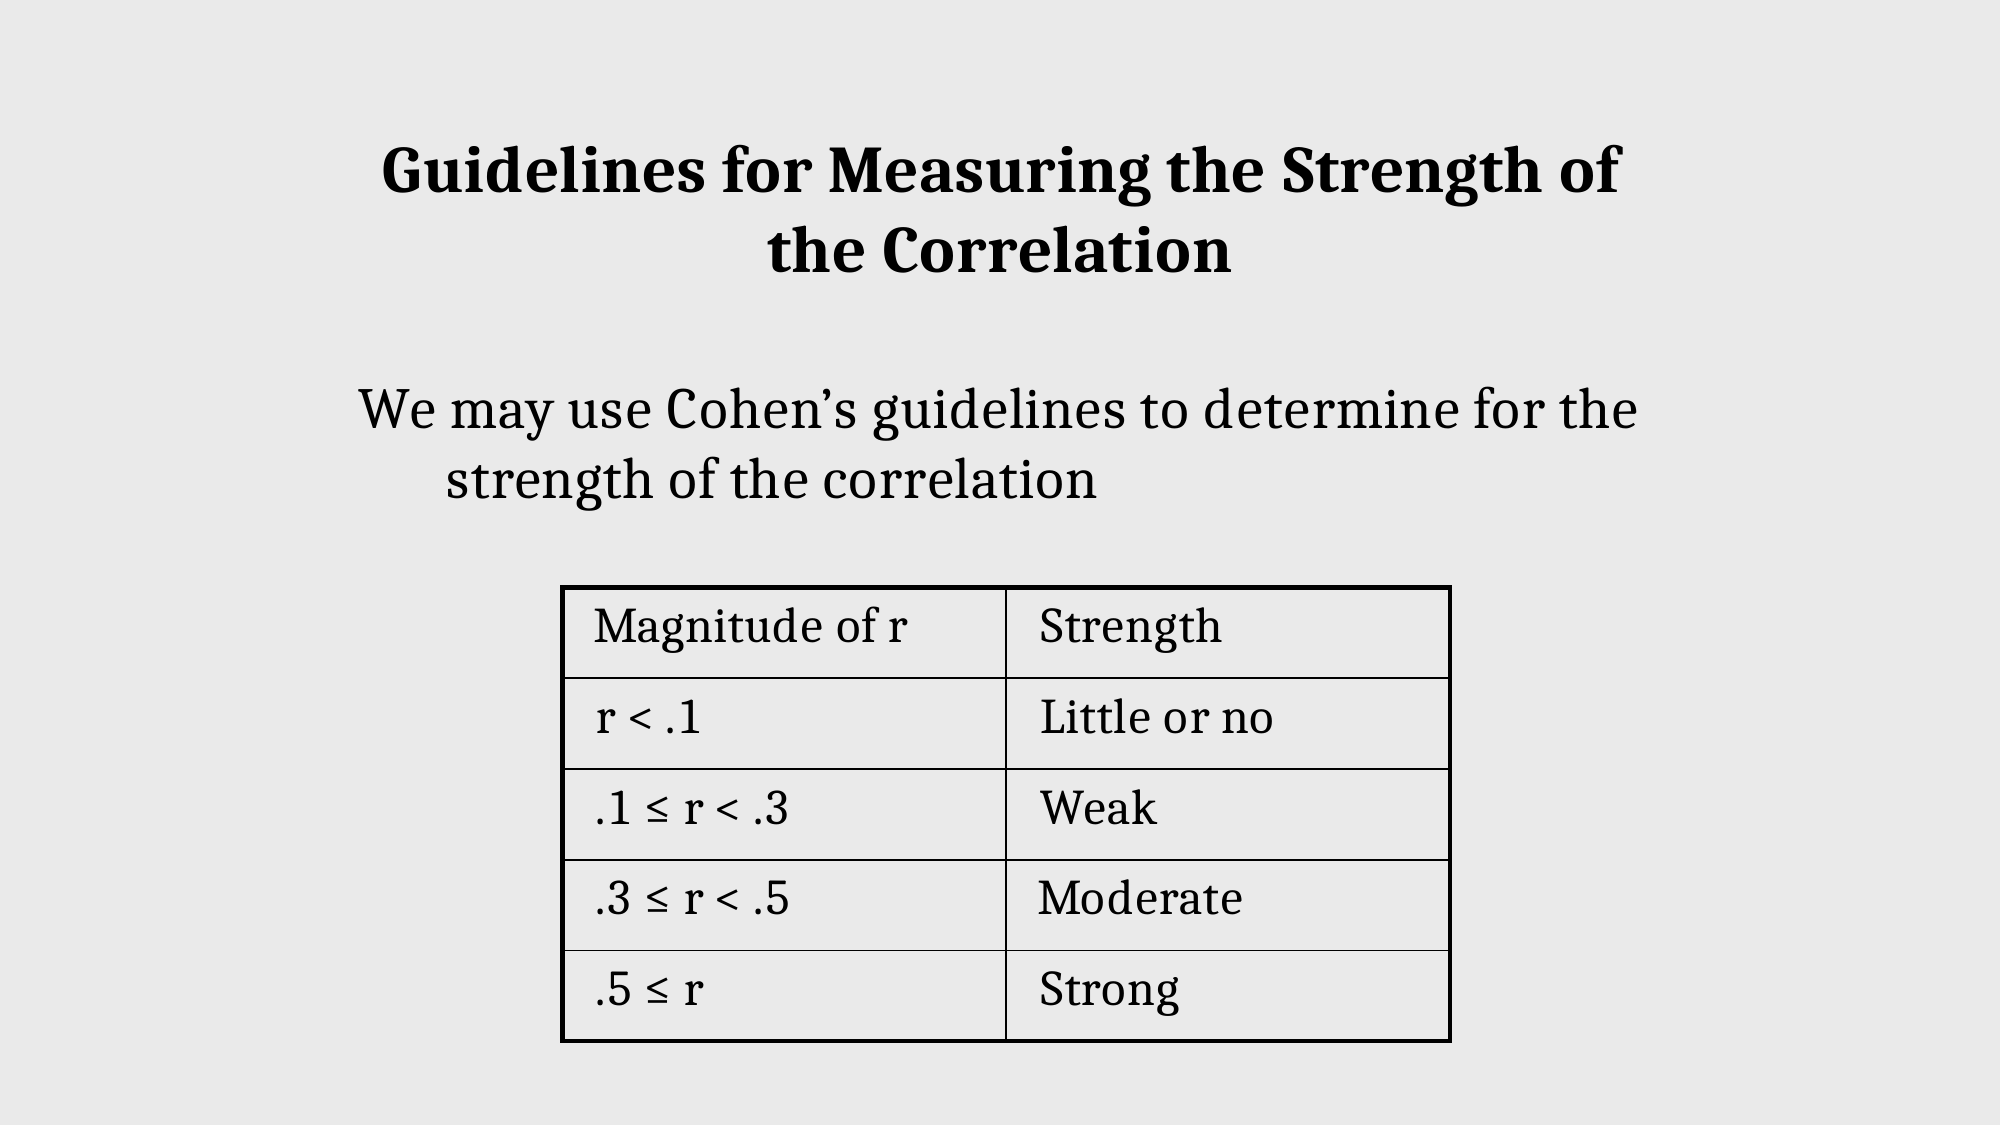

Guidelines for Measuring the Strength of the Correlation
We may use Cohen’s guidelines to determine for the strength of the correlation

| Magnitude of r | Strength |
| --- | --- |
| r < .1 | Little or no |
| .1 ≤ r < .3 | Weak |
| .3 ≤ r < .5 | Moderate |
| .5 ≤ r | Strong |